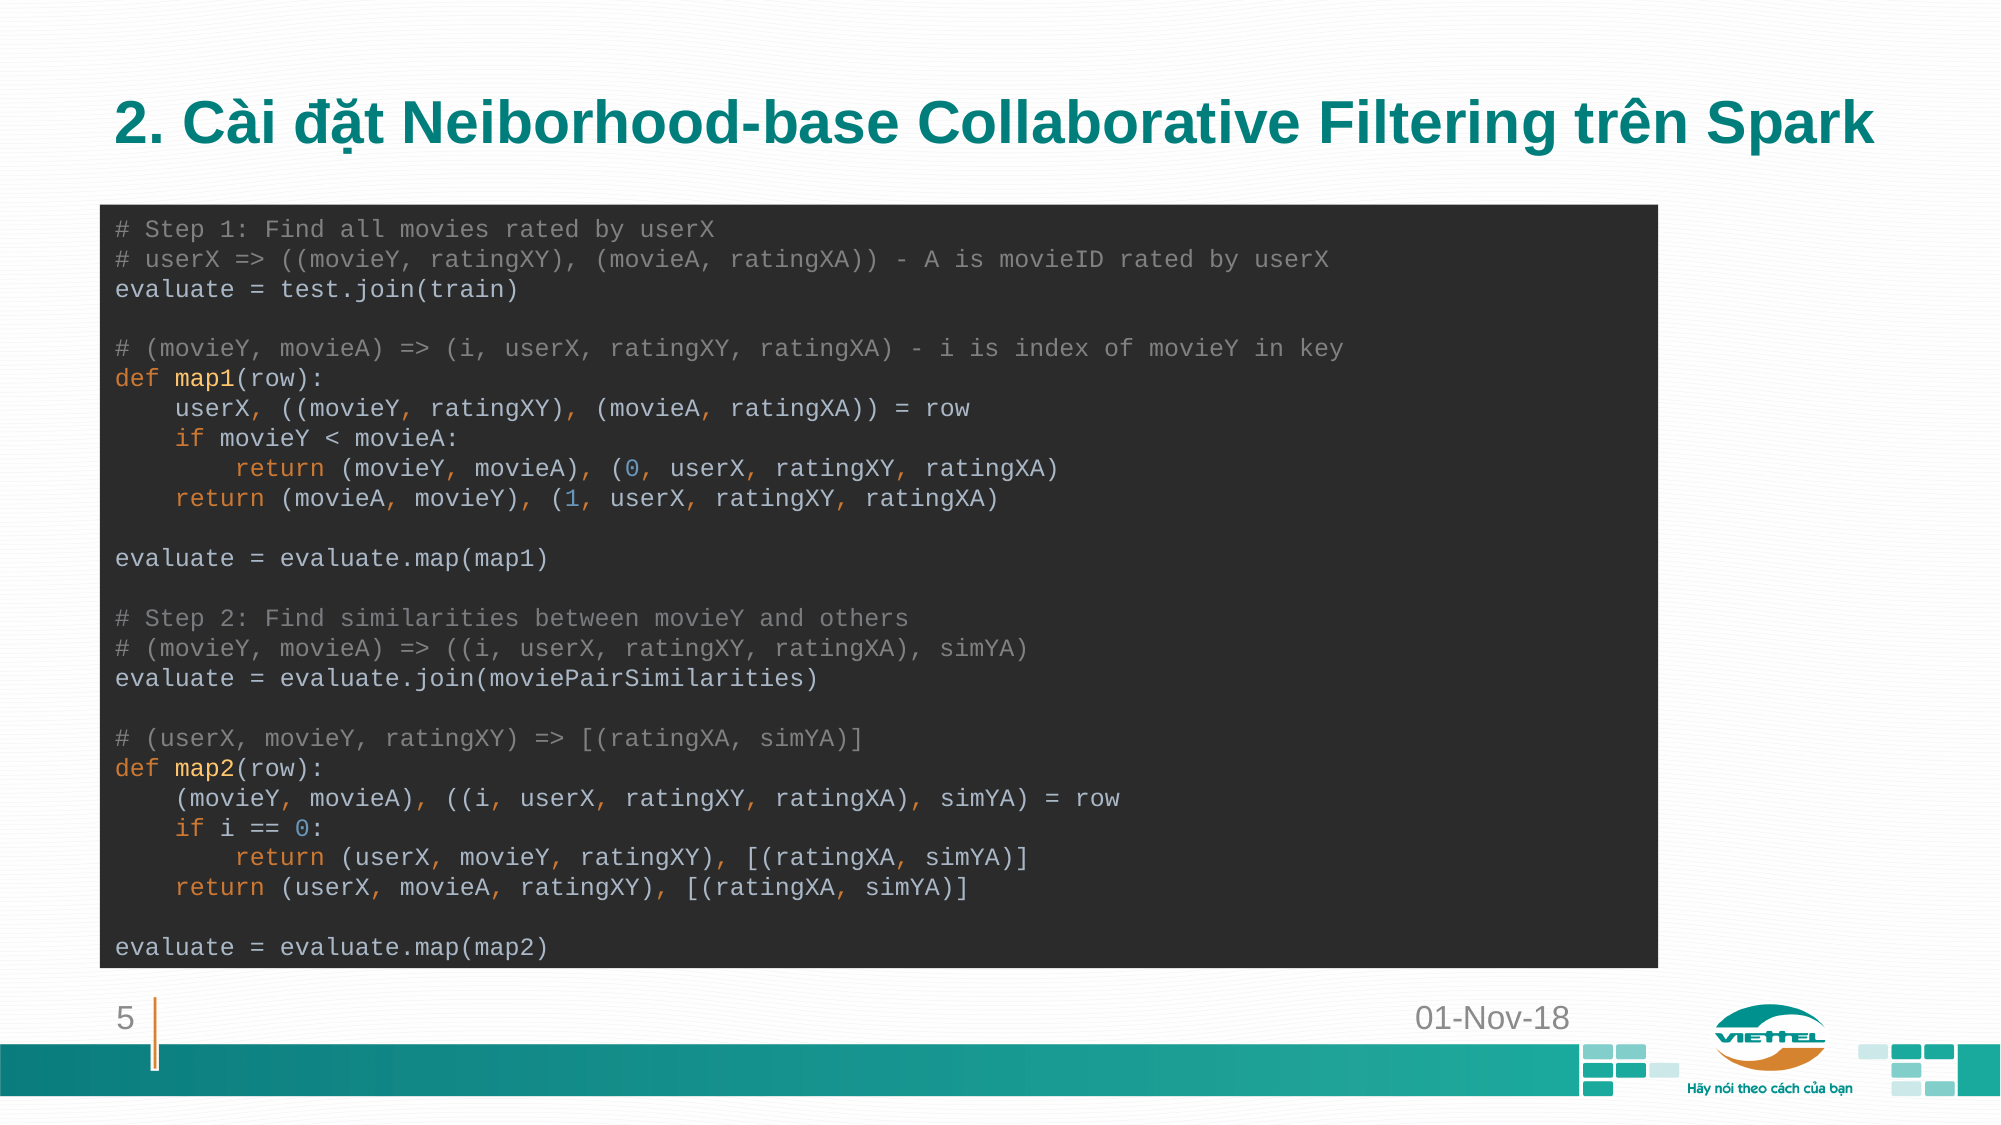

# 2. Cài đặt Neiborhood-base Collaborative Filtering trên Spark
# Step 1: Find all movies rated by userX
# userX => ((movieY, ratingXY), (movieA, ratingXA)) - A is movieID rated by userX evaluate = test.join(train) # (movieY, movieA) => (i, userX, ratingXY, ratingXA) - i is index of movieY in key def map1(row): userX, ((movieY, ratingXY), (movieA, ratingXA)) = row if movieY < movieA: return (movieY, movieA), (0, userX, ratingXY, ratingXA) return (movieA, movieY), (1, userX, ratingXY, ratingXA) evaluate = evaluate.map(map1)
# Step 2: Find similarities between movieY and others
# (movieY, movieA) => ((i, userX, ratingXY, ratingXA), simYA) evaluate = evaluate.join(moviePairSimilarities) # (userX, movieY, ratingXY) => [(ratingXA, simYA)] def map2(row): (movieY, movieA), ((i, userX, ratingXY, ratingXA), simYA) = row if i == 0: return (userX, movieY, ratingXY), [(ratingXA, simYA)] return (userX, movieA, ratingXY), [(ratingXA, simYA)] evaluate = evaluate.map(map2)
5
01-Nov-18